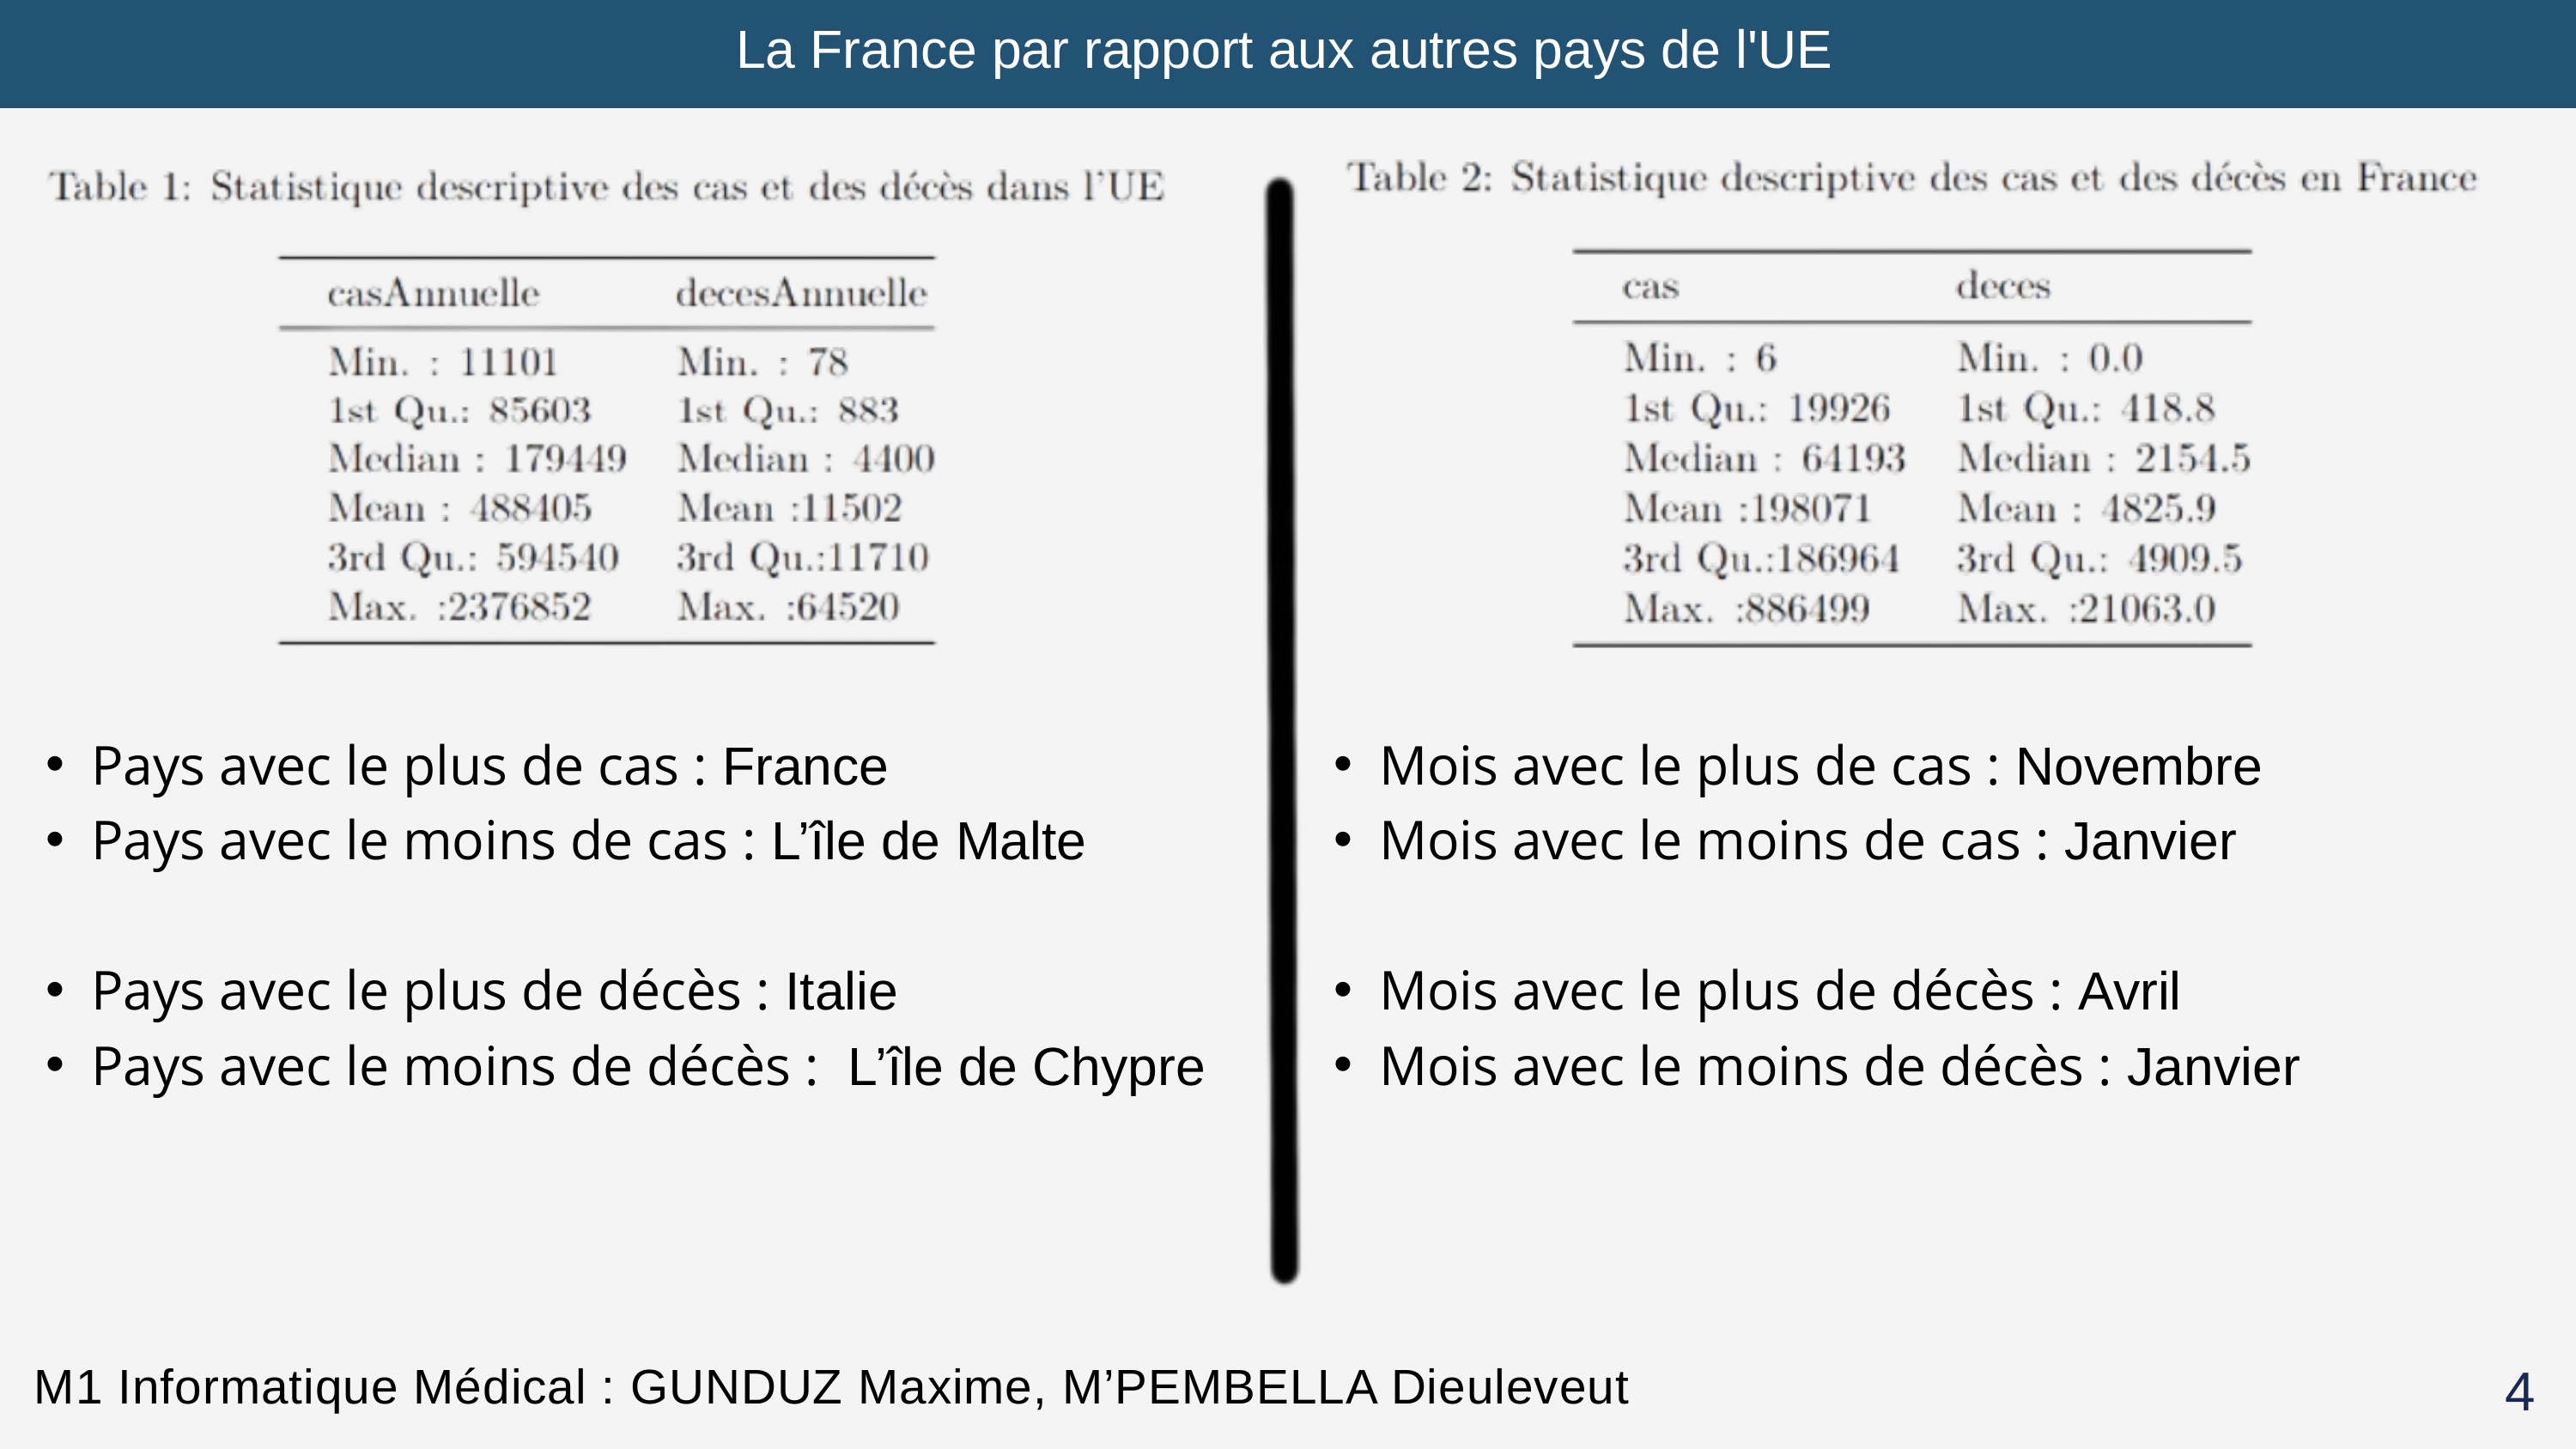

La France par rapport aux autres pays de l'UE

Pays avec le plus de cas : France
Pays avec le moins de cas : L’île de Malte

Pays avec le plus de décès : Italie
Pays avec le moins de décès :  L’île de Chypre
Mois avec le plus de cas : Novembre
Mois avec le moins de cas : Janvier

Mois avec le plus de décès : Avril
Mois avec le moins de décès : Janvier
M1 Informatique Médical : GUNDUZ Maxime, M’PEMBELLA Dieuleveut
4